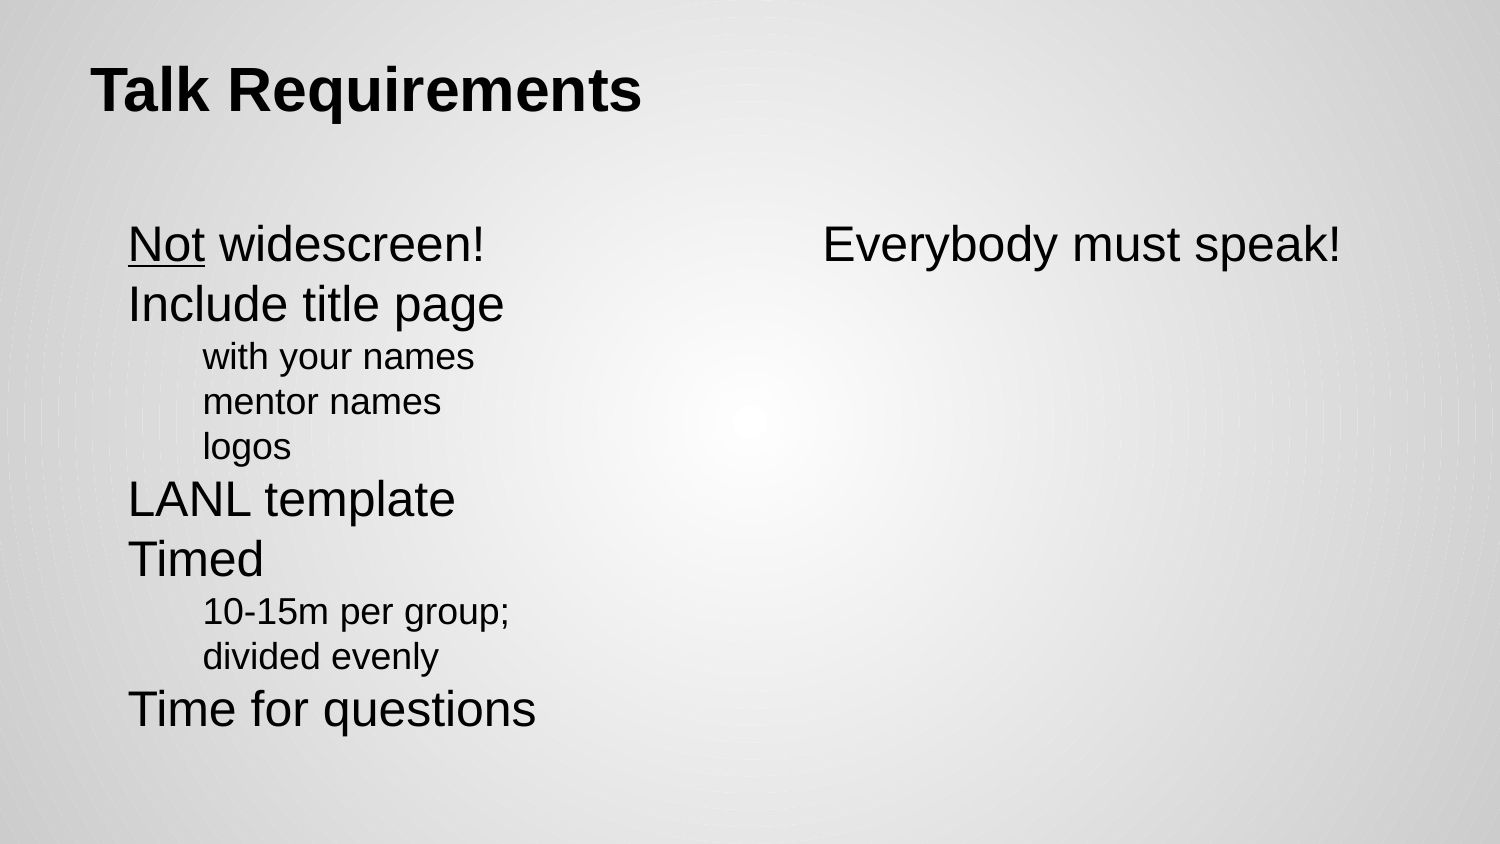

# Talk Requirements
Not widescreen!
Include title page
with your names
mentor names
logos
LANL template
Timed
10-15m per group;
divided evenly
Time for questions
Everybody must speak!